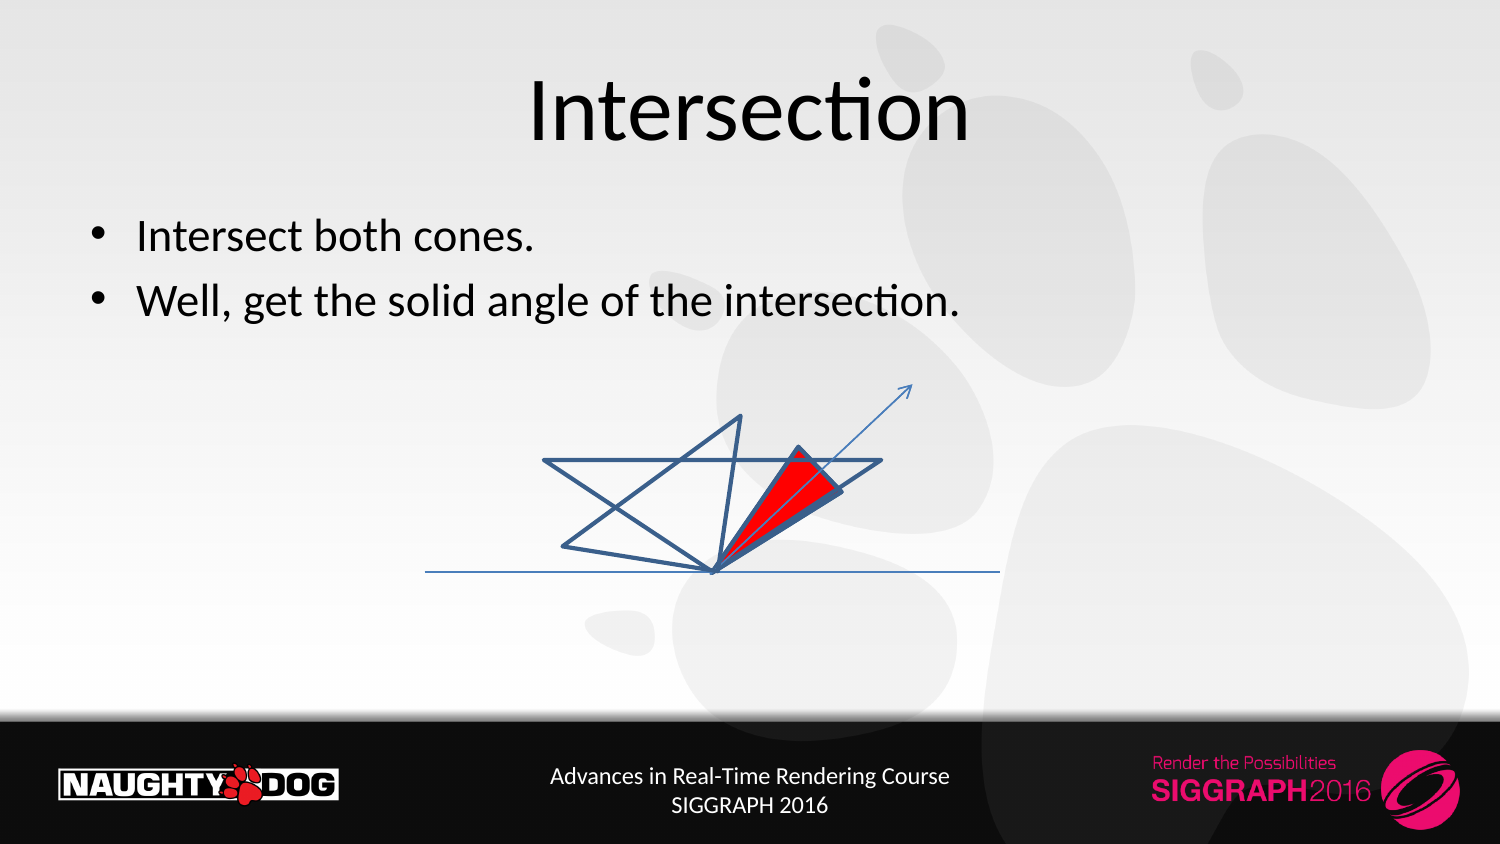

# Intersection
Intersect both cones.
Well, get the solid angle of the intersection.